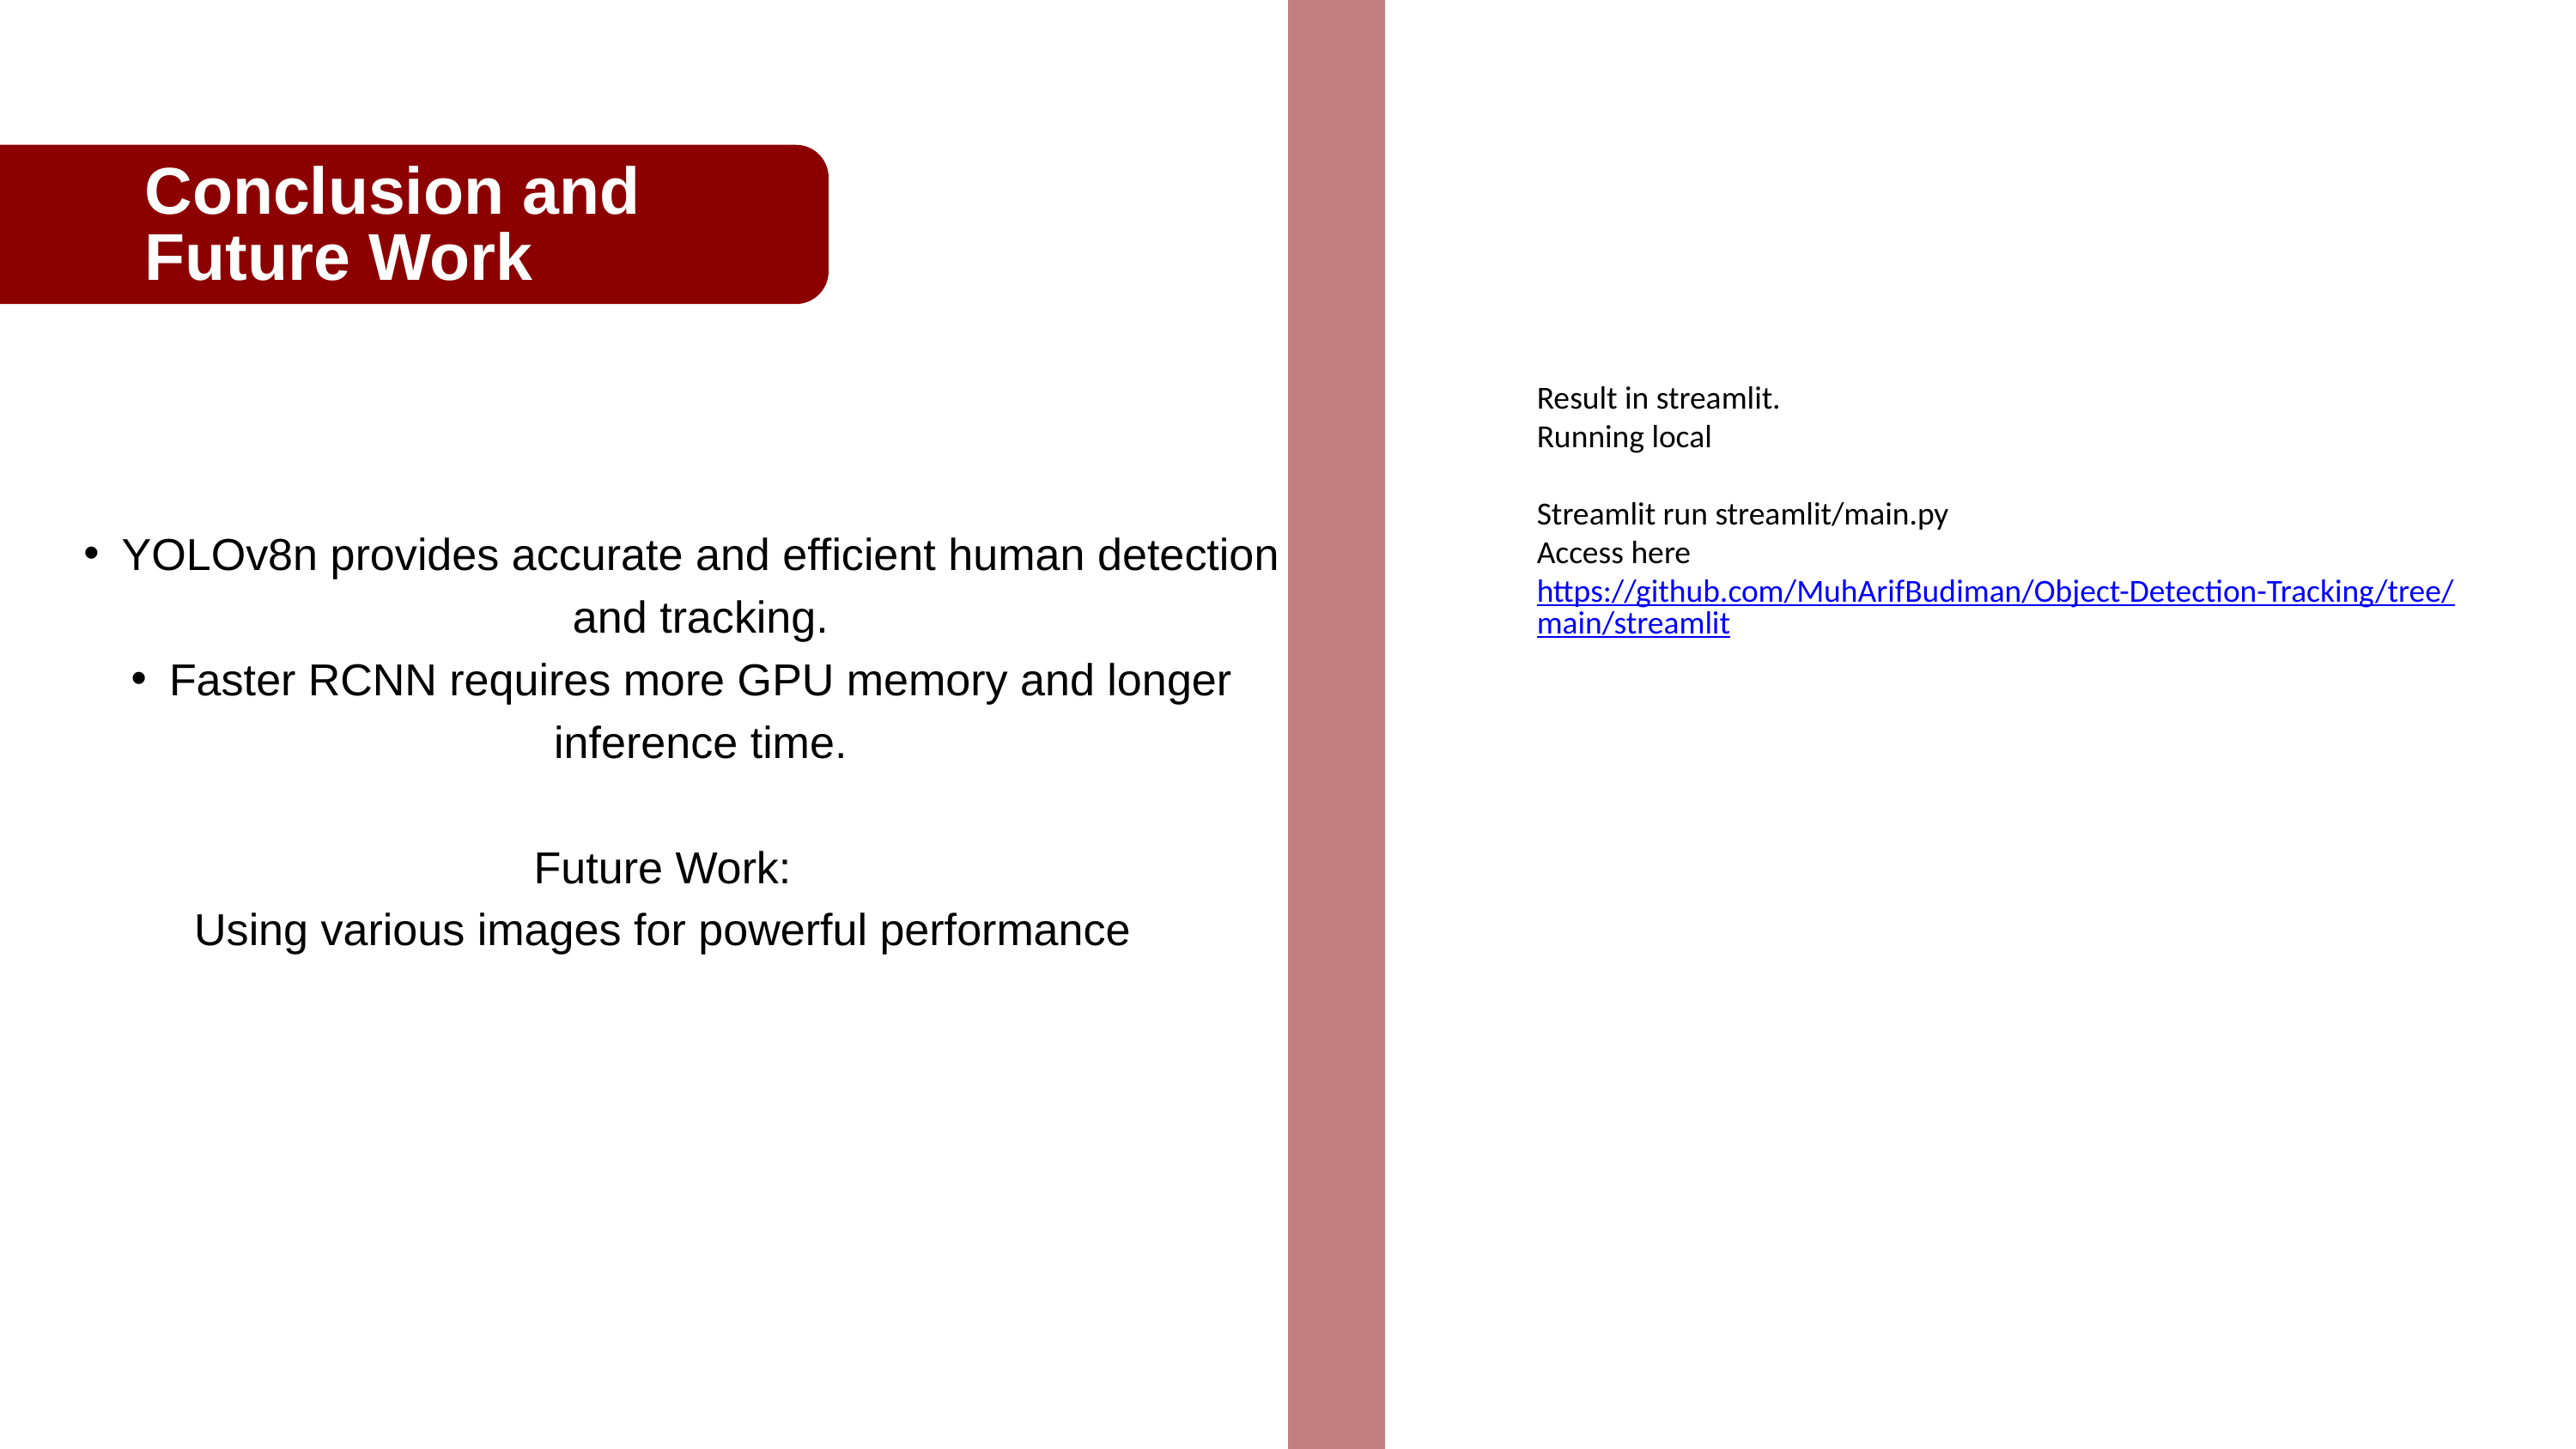

Conclusion and Future Work
Result in streamlit.
Running local

Streamlit run streamlit/main.py
Access here
https://github.com/MuhArifBudiman/Object-Detection-Tracking/tree/main/streamlit

YOLOv8n provides accurate and efficient human detection and tracking.
Faster RCNN requires more GPU memory and longer inference time.

Future Work:
Using various images for powerful performance